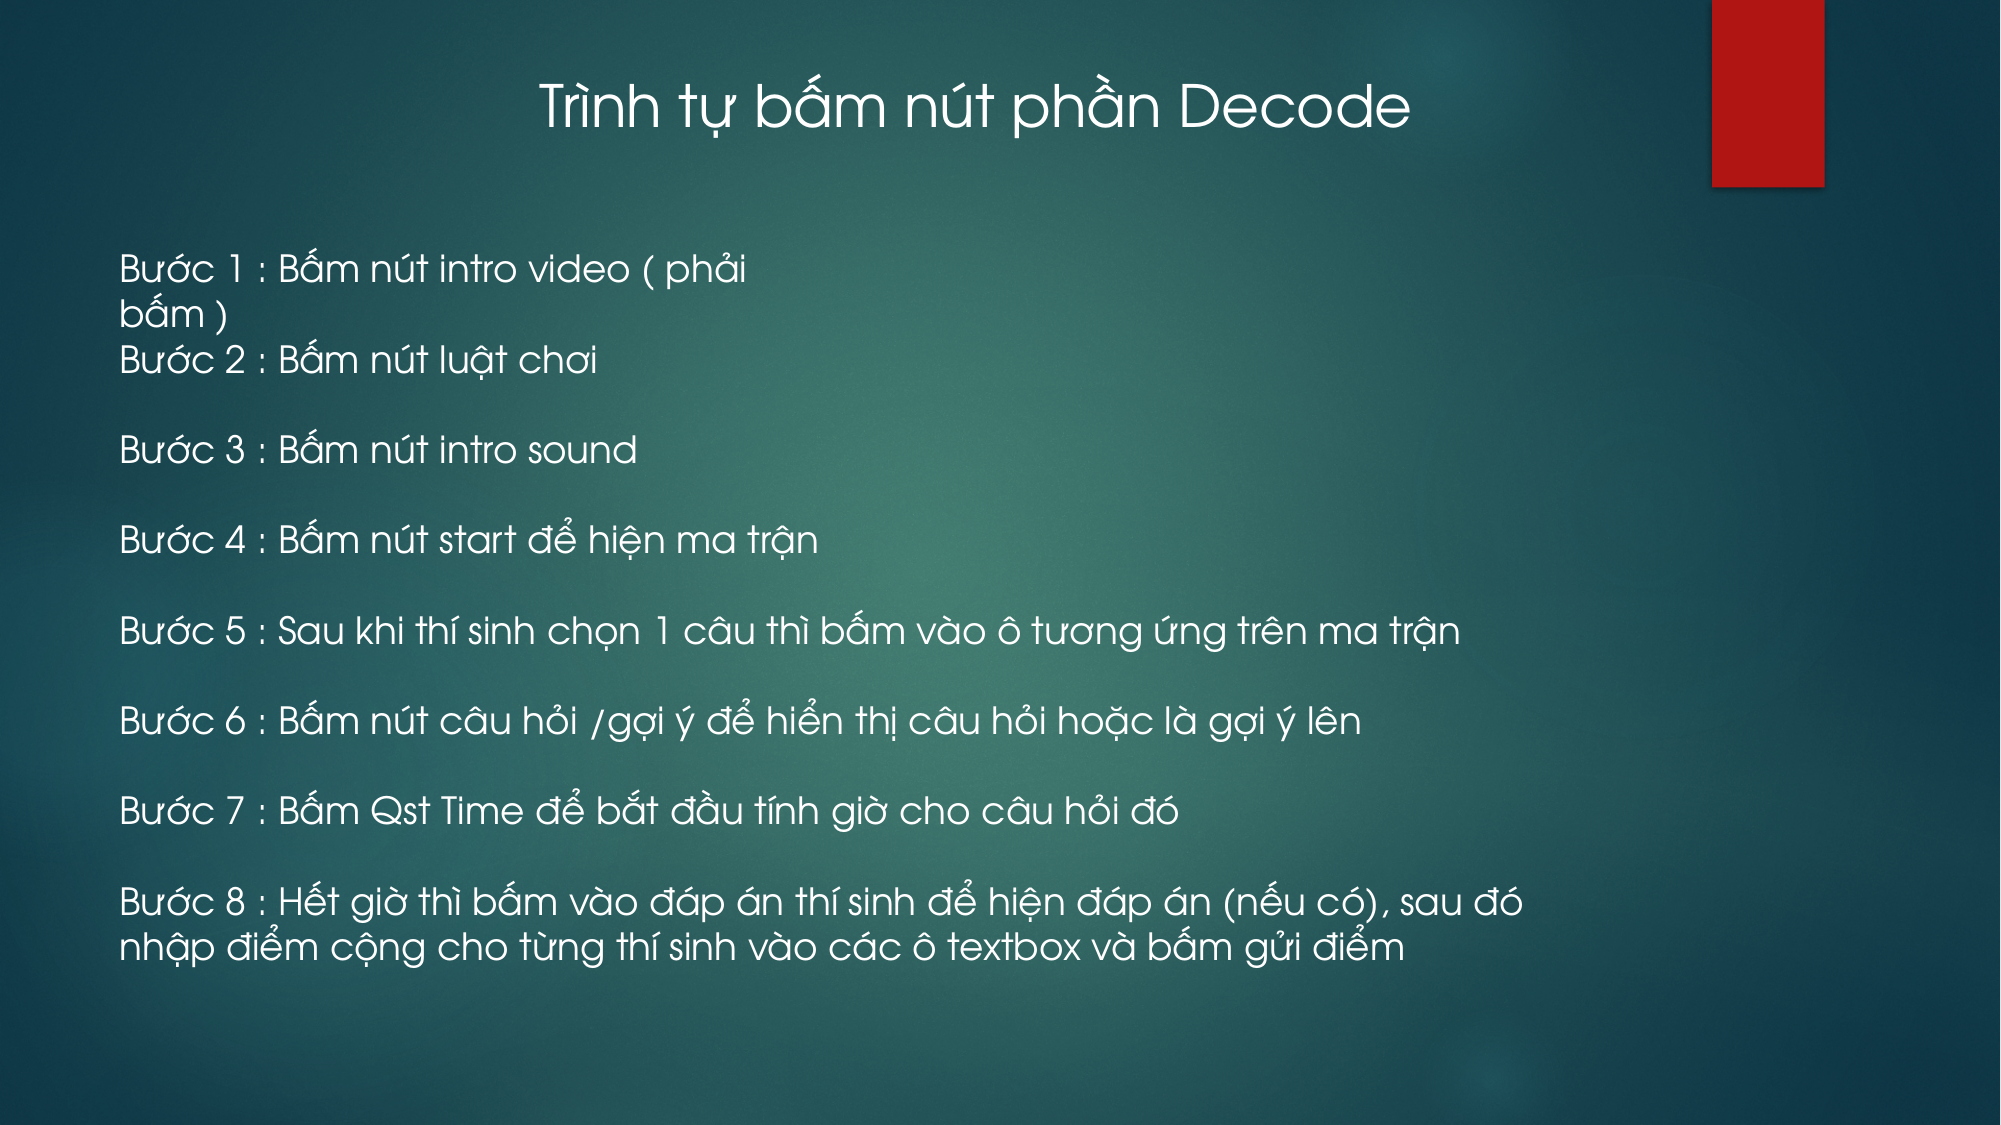

Trình tự bấm nút phần Decode
Bước 1 : Bấm nút intro video ( phải bấm )
Bước 2 : Bấm nút luật chơi
Bước 3 : Bấm nút intro sound
Bước 4 : Bấm nút start để hiện ma trận
Bước 5 : Sau khi thí sinh chọn 1 câu thì bấm vào ô tương ứng trên ma trận
Bước 6 : Bấm nút câu hỏi /gợi ý để hiển thị câu hỏi hoặc là gợi ý lên
Bước 7 : Bấm Qst Time để bắt đầu tính giờ cho câu hỏi đó
Bước 8 : Hết giờ thì bấm vào đáp án thí sinh để hiện đáp án (nếu có), sau đó nhập điểm cộng cho từng thí sinh vào các ô textbox và bấm gửi điểm